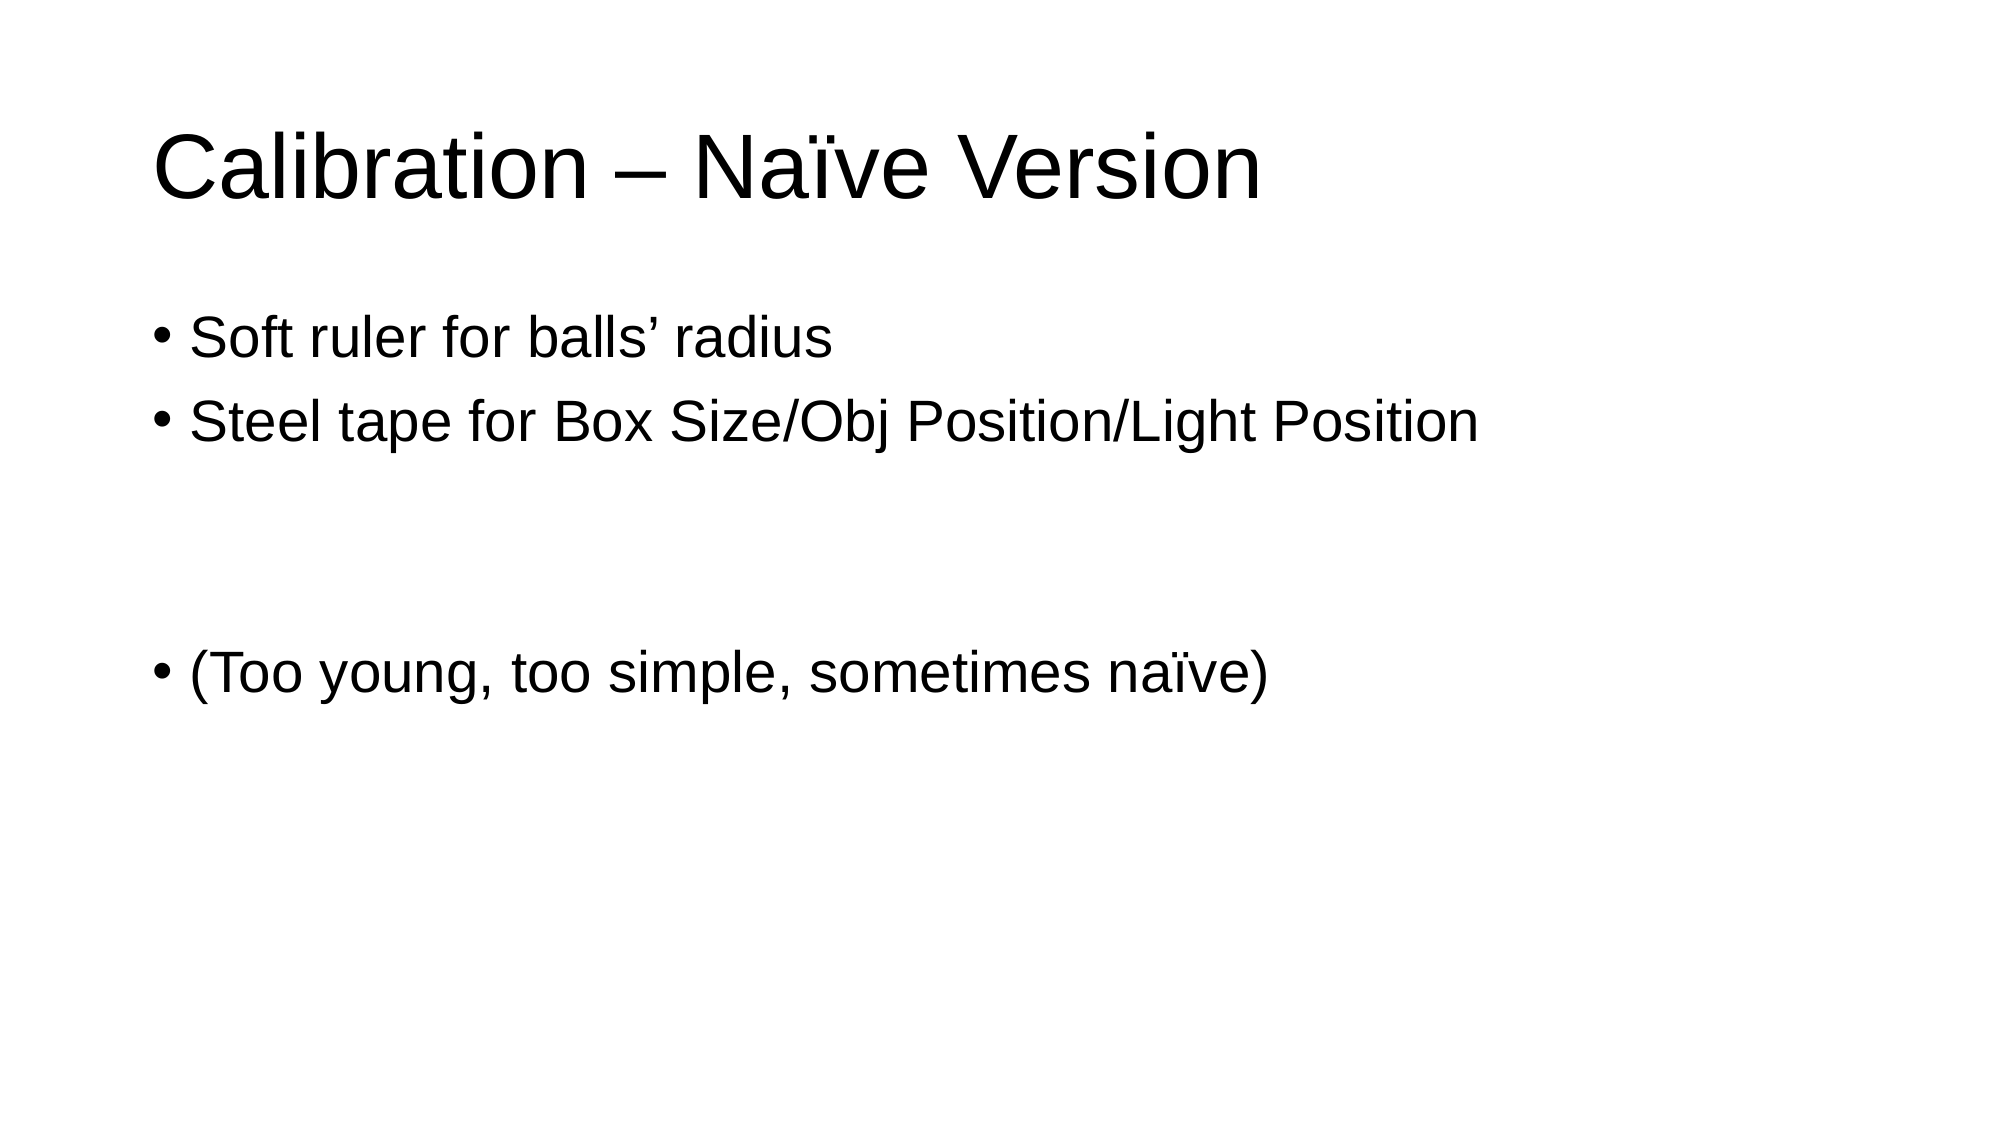

# Calibration – Naïve Version
Soft ruler for balls’ radius
Steel tape for Box Size/Obj Position/Light Position

(Too young, too simple, sometimes naïve)